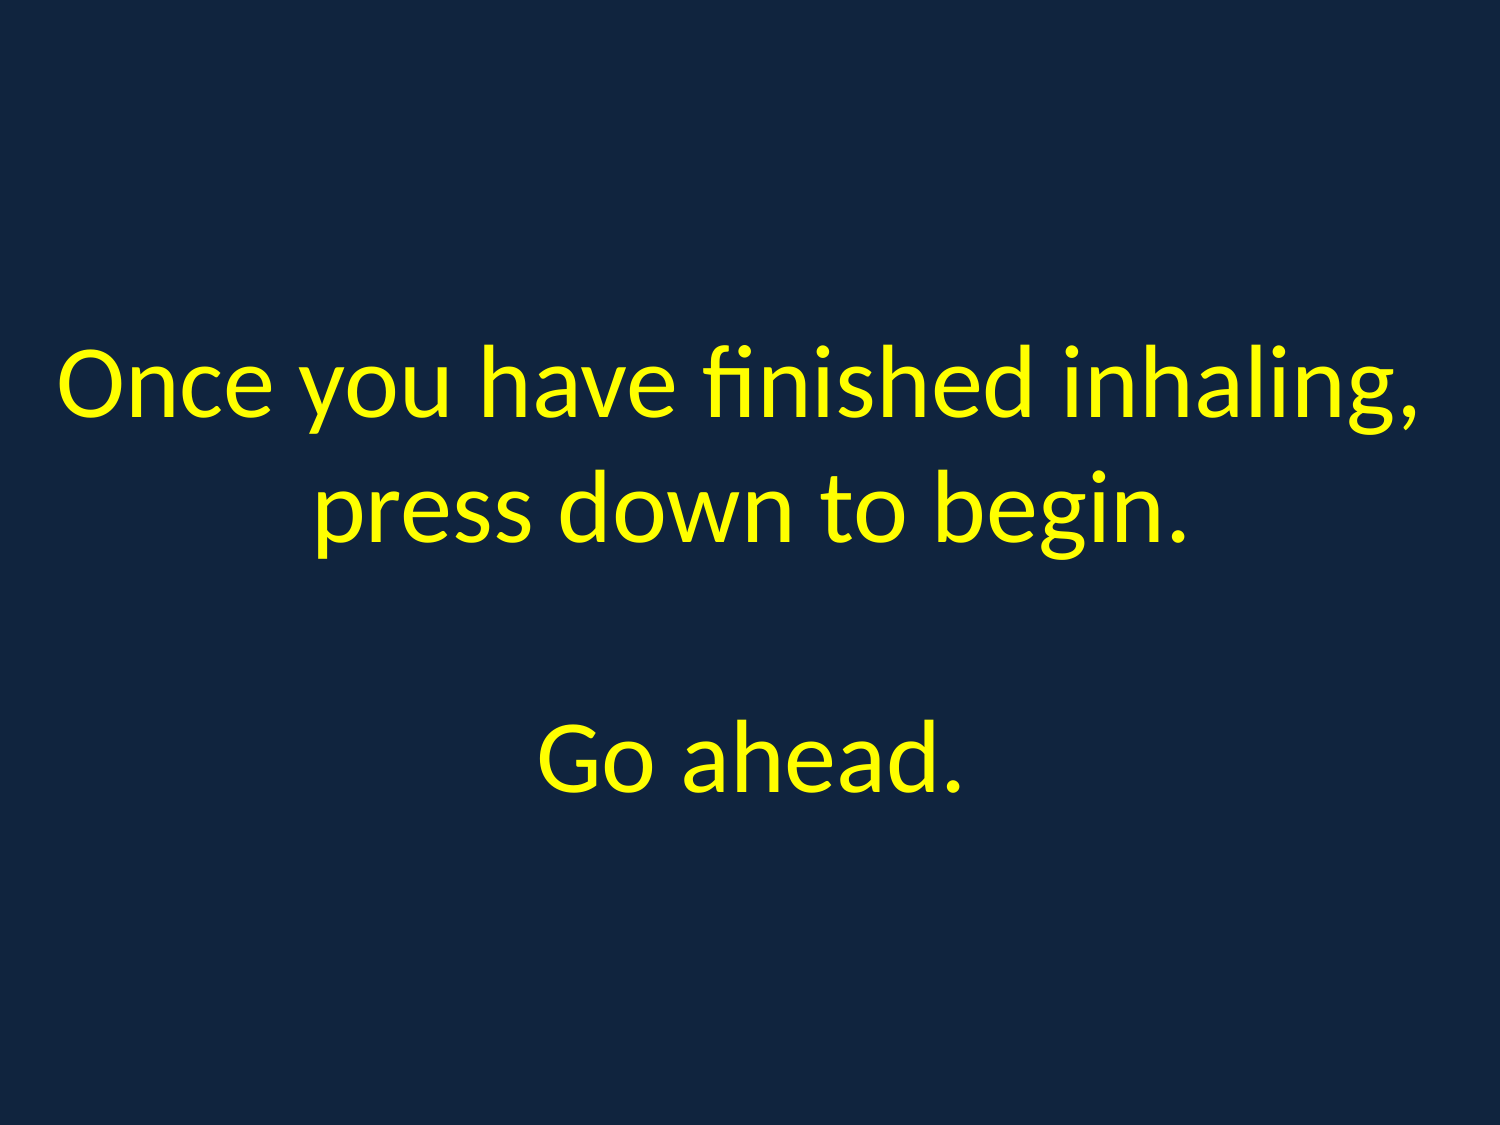

Once you have finished inhaling,
press down to begin.

Go ahead.